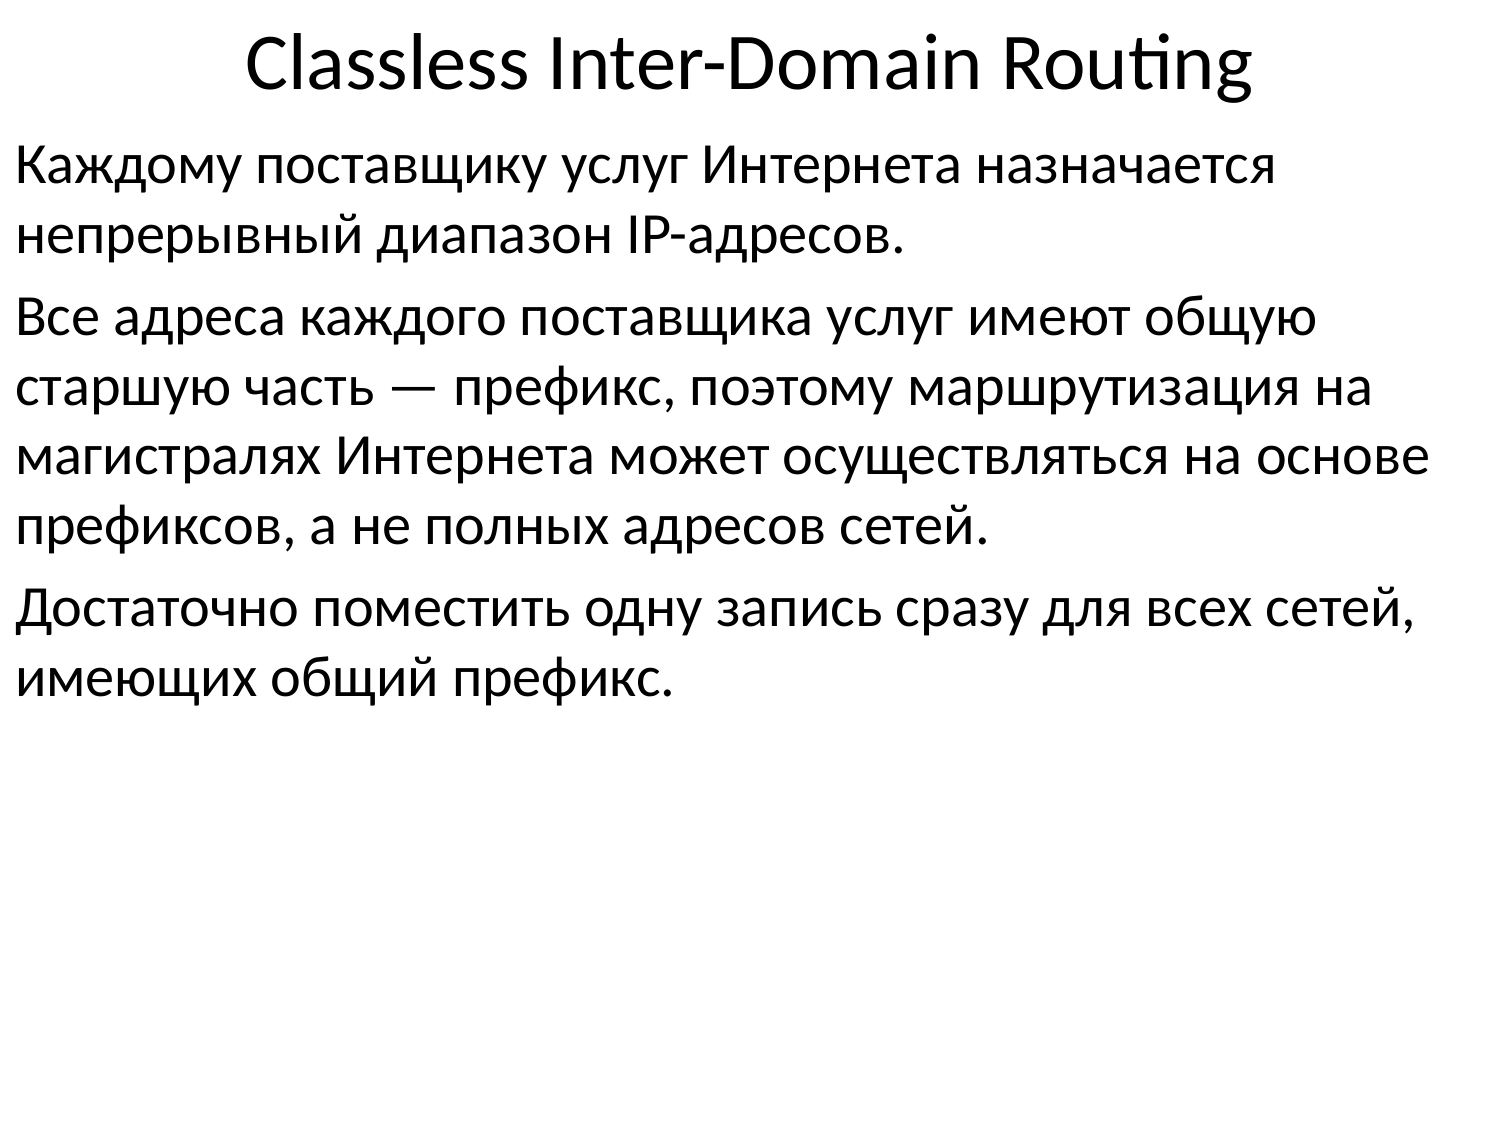

# Classless Inter-Domain Routing
Каждому поставщику услуг Интернета назначается непрерывный диапазон IP-адресов.
Все адреса каждого поставщика услуг имеют общую старшую часть — префикс, поэтому маршрутизация на магистралях Интернета может осуществляться на основе префиксов, а не полных адресов сетей.
Достаточно поместить одну запись сразу для всех сетей, имеющих общий префикс.